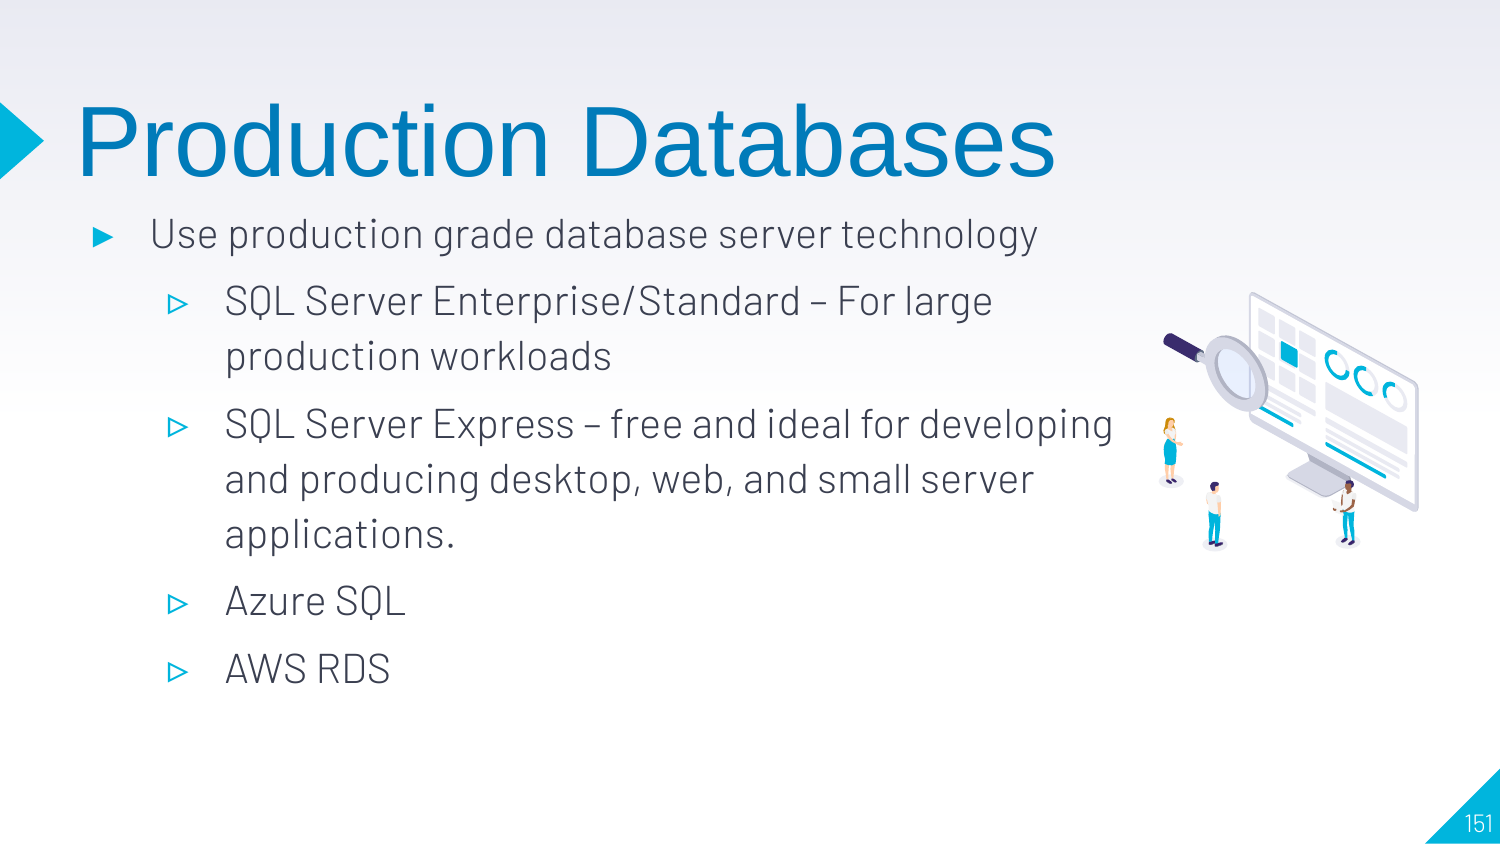

# Production Databases
Use production grade database server technology
SQL Server Enterprise/Standard – For large production workloads
SQL Server Express – free and ideal for developing and producing desktop, web, and small server applications.
Azure SQL
AWS RDS

151